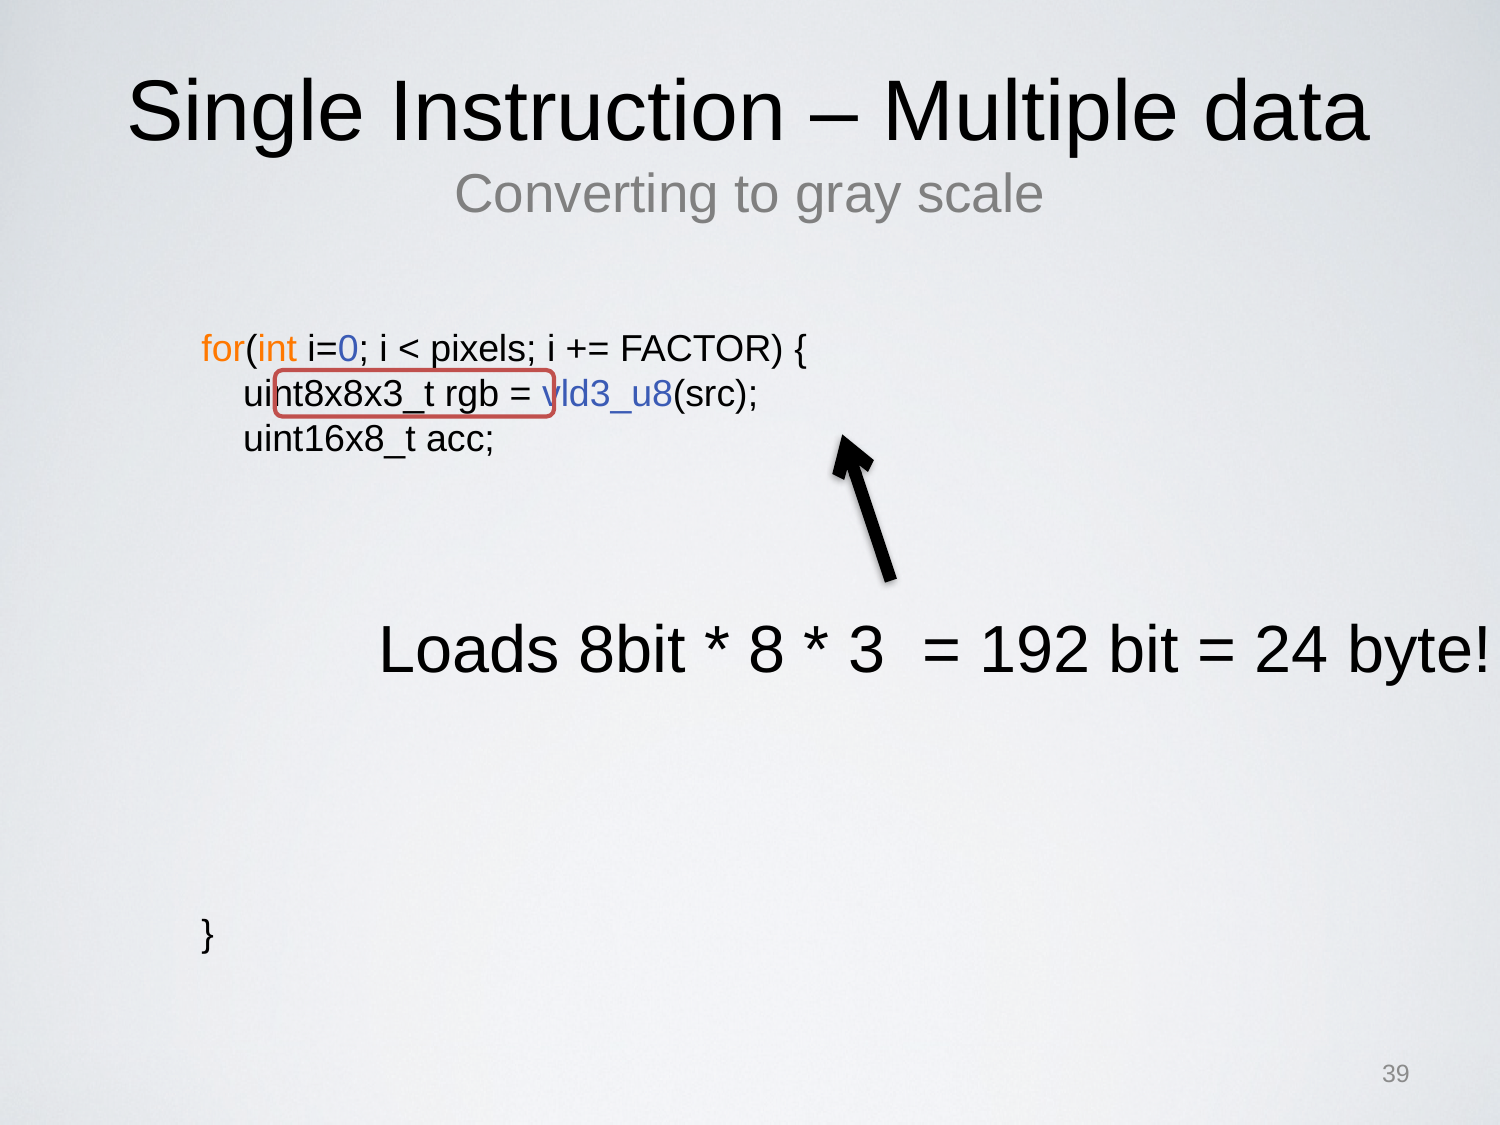

# Single Instruction – Multiple data Converting to gray scale
for(int i=0; i < pixels; i += FACTOR) {
    uint8x8x3_t rgb = vld3_u8(src);
    uint16x8_t acc;
    acc = vmull_u8(rgb.val[0], rcoeff);
    acc = vmlal_u8(acc, rgb.val[1], gcoeff);
    acc = vmlal_u8(acc, rgb.val[2], bcoeff);
    uint8x8_t result = vshrn_n_u16(acc, 8);
    vst1_u8(dest, result);
    src += FACTOR;
    dest += FACTOR;
}

Loads 8bit * 8 * 3  = 192 bit = 24 byte!
39